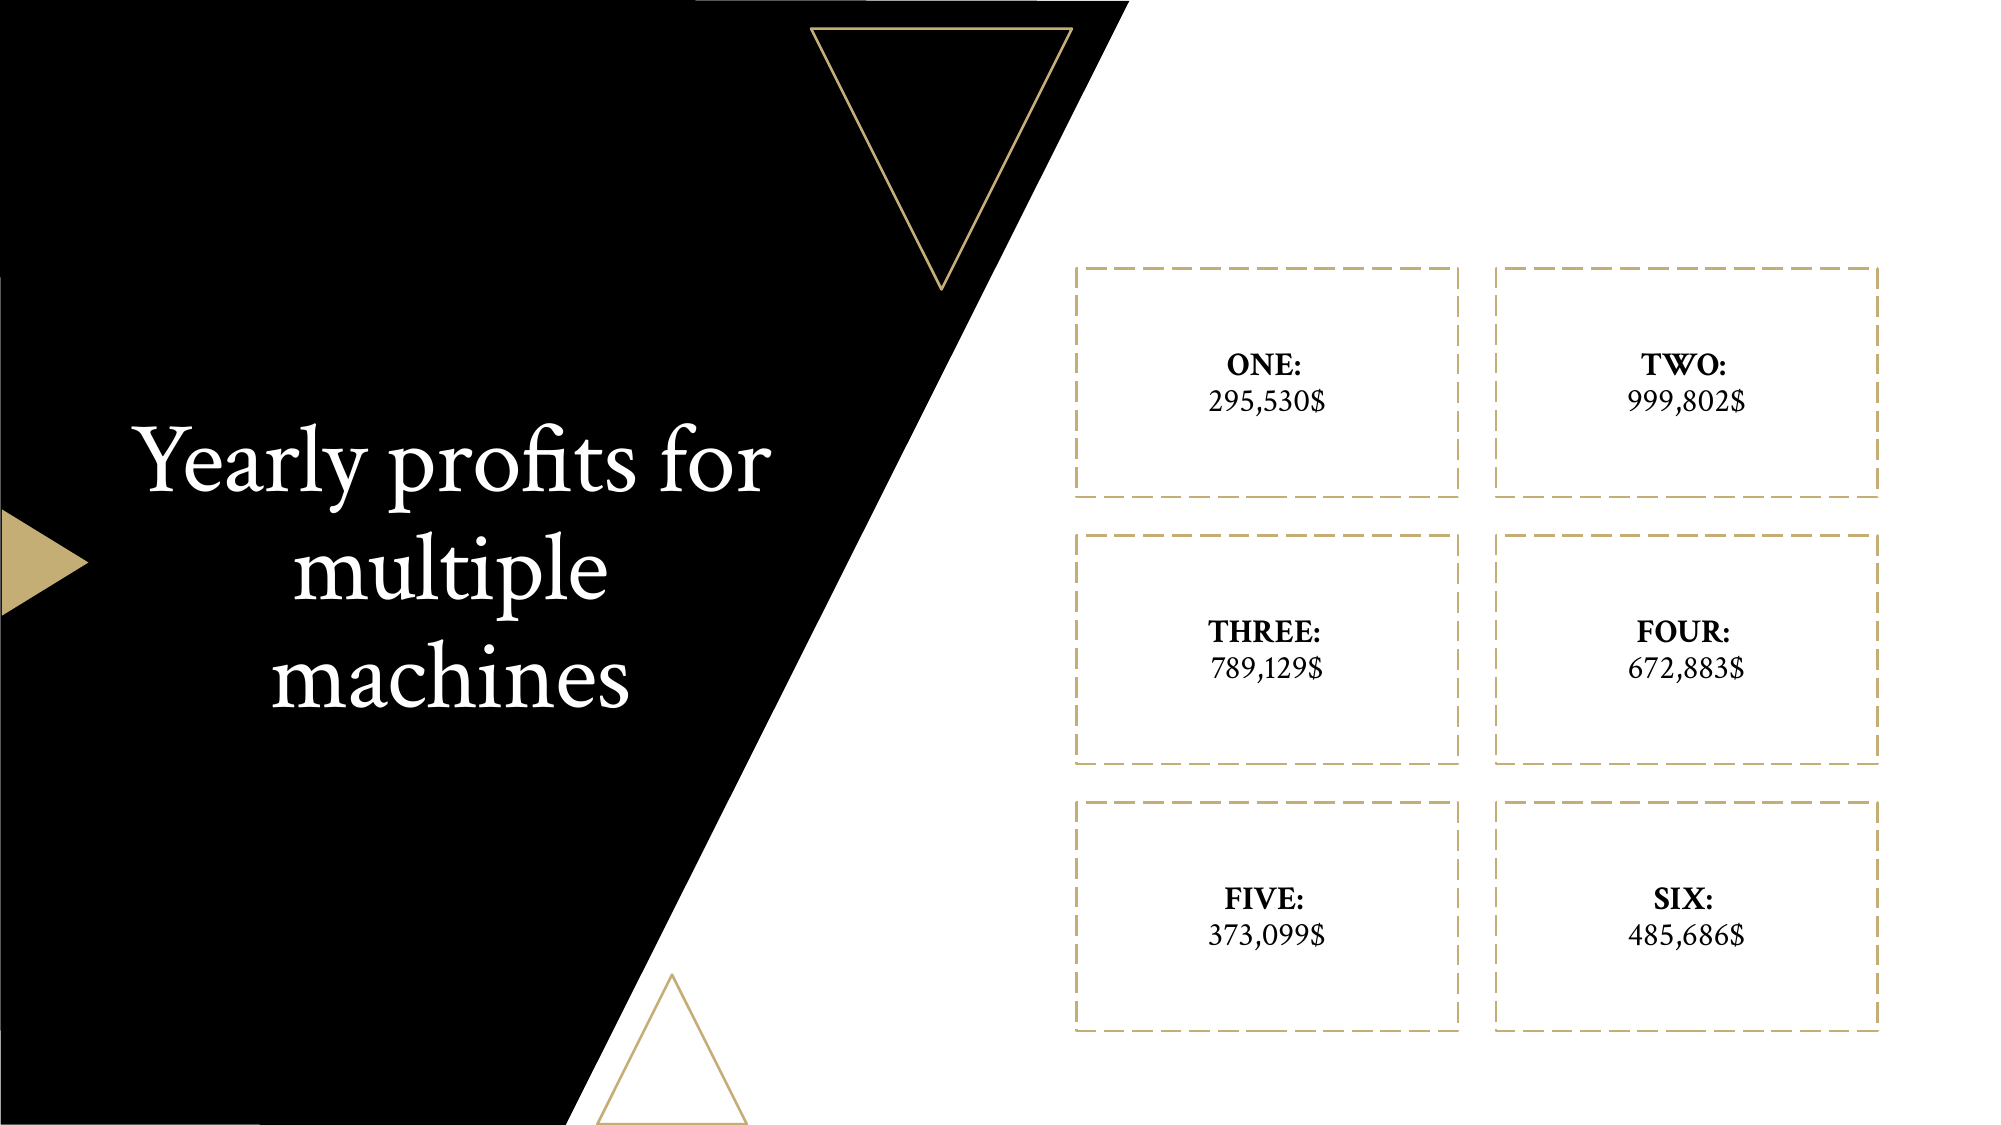

ONE:
295,530$
TWO:
999,802$
THREE:
789,129$
FOUR:
672,883$
FIVE:
373,099$
SIX:
485,686$
# Yearly profits for multiple machines